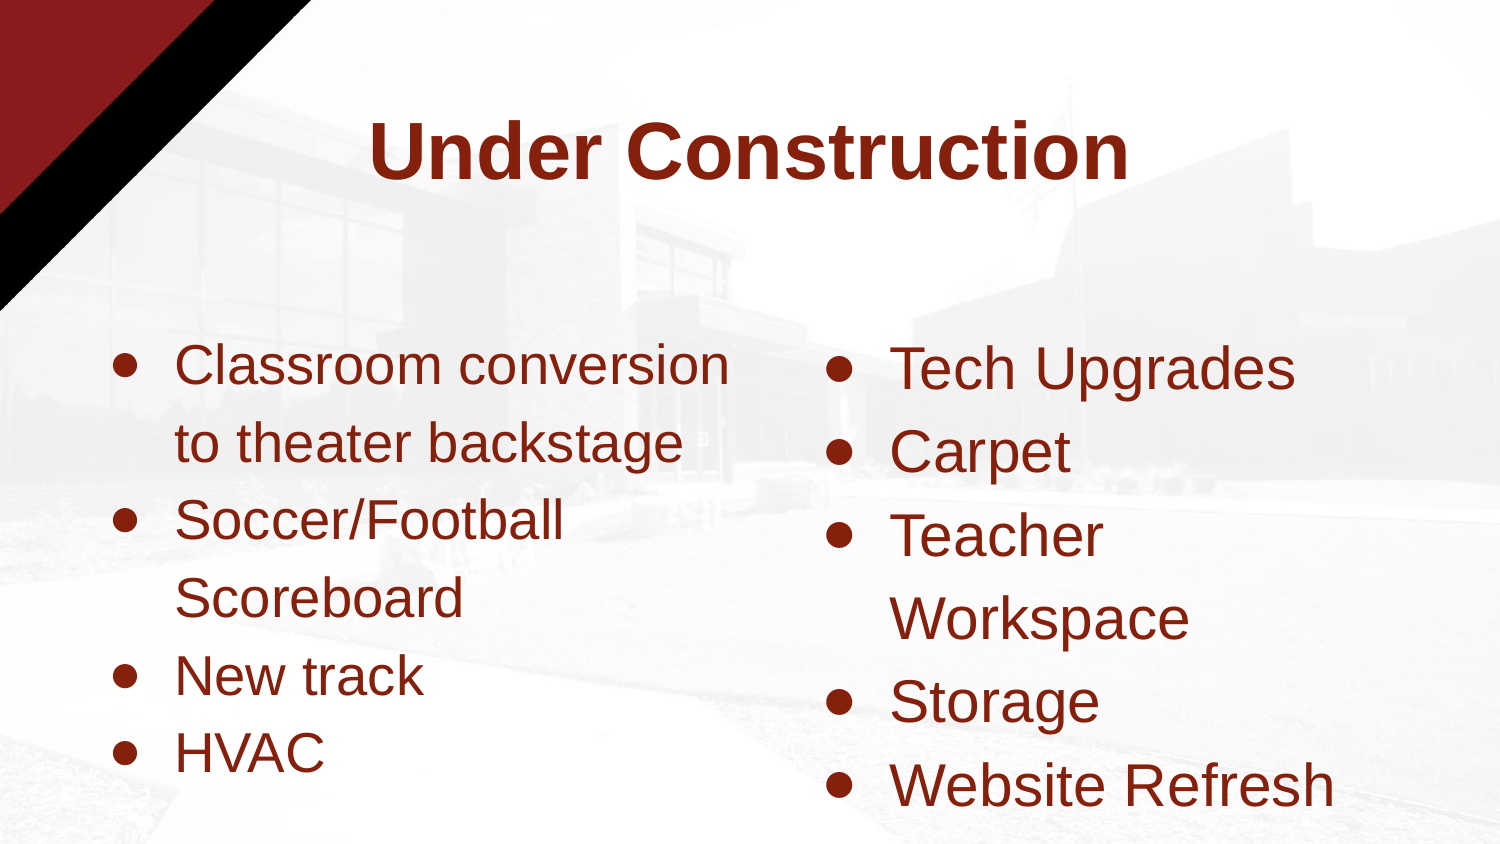

Under Construction
Classroom conversion to theater backstage
Soccer/Football Scoreboard
New track
HVAC
Tech Upgrades
Carpet
Teacher Workspace
Storage
Website Refresh